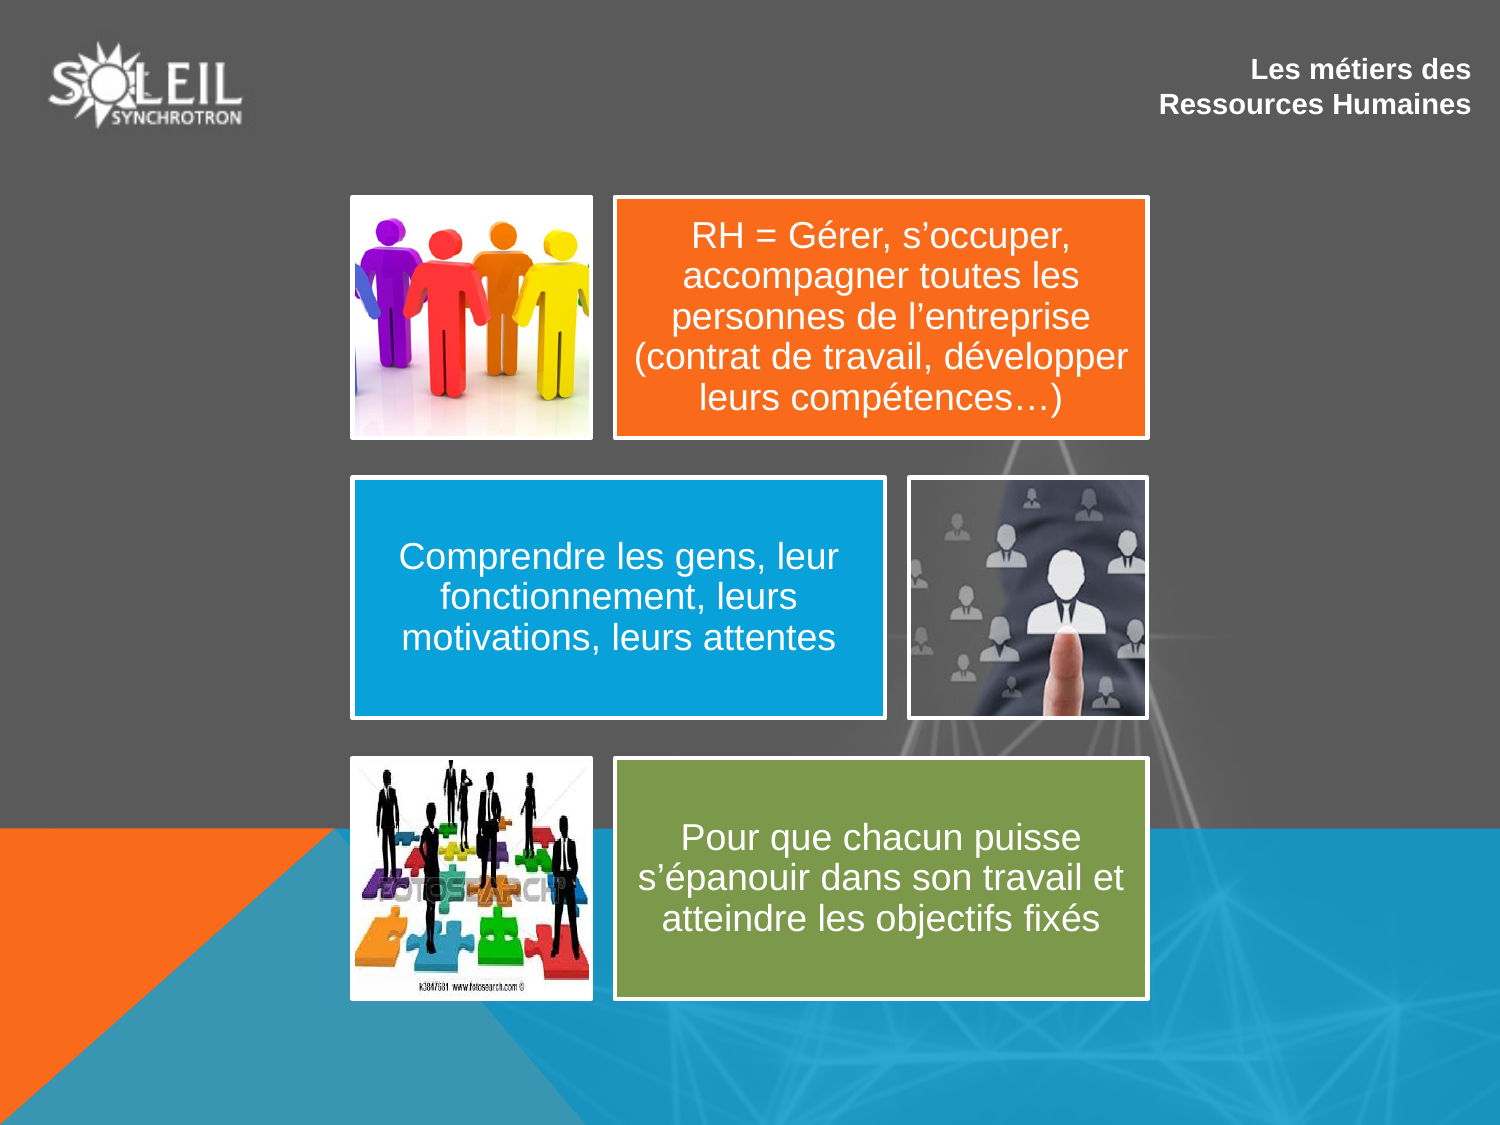

Les métiers des Ressources Humaines

RH = Gérer, s’occuper, accompagner toutes les personnes de l’entreprise (contrat de travail, développer leurs compétences…)
Comprendre les gens, leur fonctionnement, leurs motivations, leurs attentes
Pour que chacun puisse s’épanouir dans son travail et atteindre les objectifs fixés